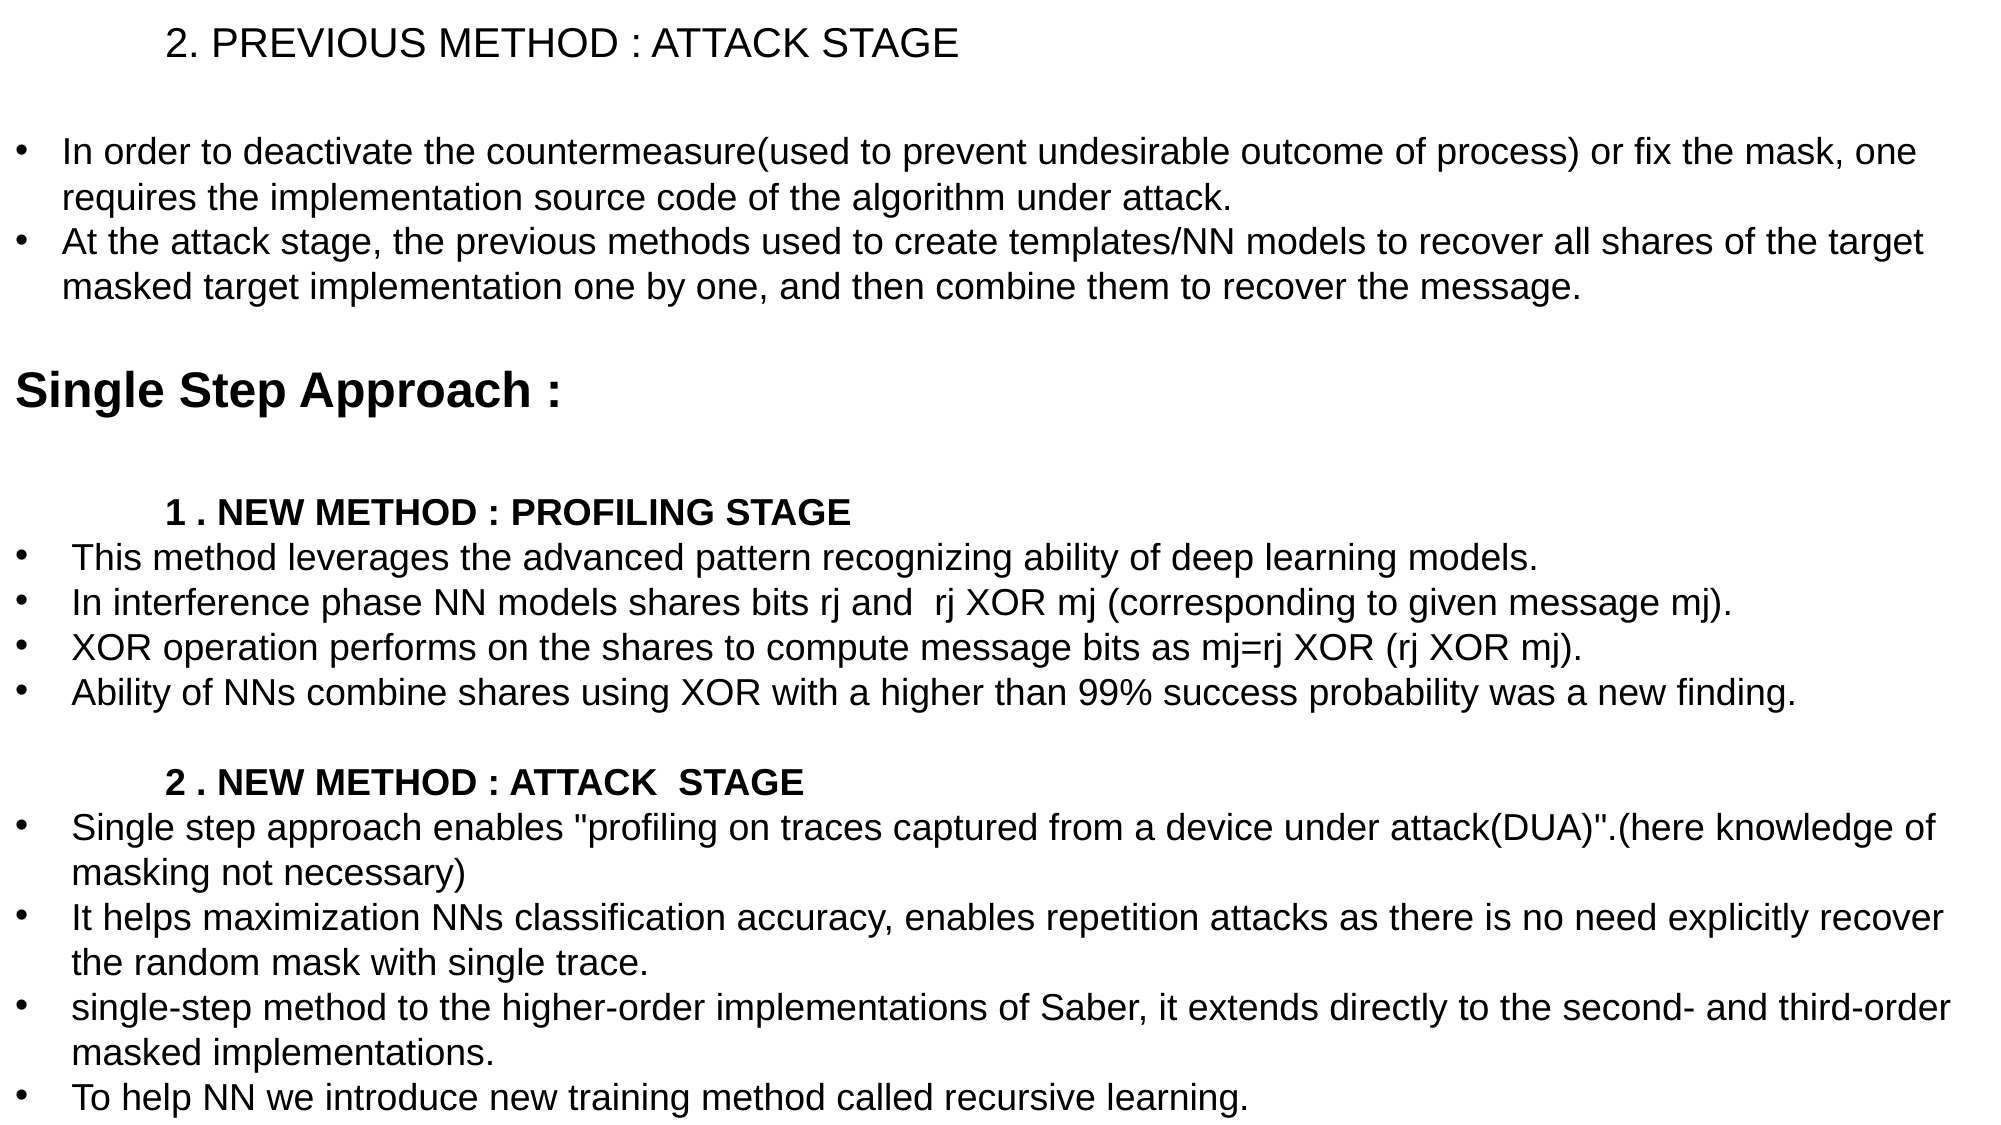

2. PREVIOUS METHOD : ATTACK STAGE

In order to deactivate the countermeasure(used to prevent undesirable outcome of process) or fix the mask, one requires the implementation source code of the algorithm under attack.
At the attack stage, the previous methods used to create templates/NN models to recover all shares of the target masked target implementation one by one, and then combine them to recover the message.

Single Step Approach :

	1 . NEW METHOD : PROFILING STAGE
This method leverages the advanced pattern recognizing ability of deep learning models.
In interference phase NN models shares bits rj and  rj XOR mj (corresponding to given message mj).
XOR operation performs on the shares to compute message bits as mj=rj XOR (rj XOR mj).
Ability of NNs combine shares using XOR with a higher than 99% success probability was a new finding.

	2 . NEW METHOD : ATTACK  STAGE
Single step approach enables "profiling on traces captured from a device under attack(DUA)".(here knowledge of masking not necessary)
It helps maximization NNs classification accuracy, enables repetition attacks as there is no need explicitly recover the random mask with single trace.
single-step method to the higher-order implementations of Saber, it extends directly to the second- and third-order masked implementations.
To help NN we introduce new training method called recursive learning.